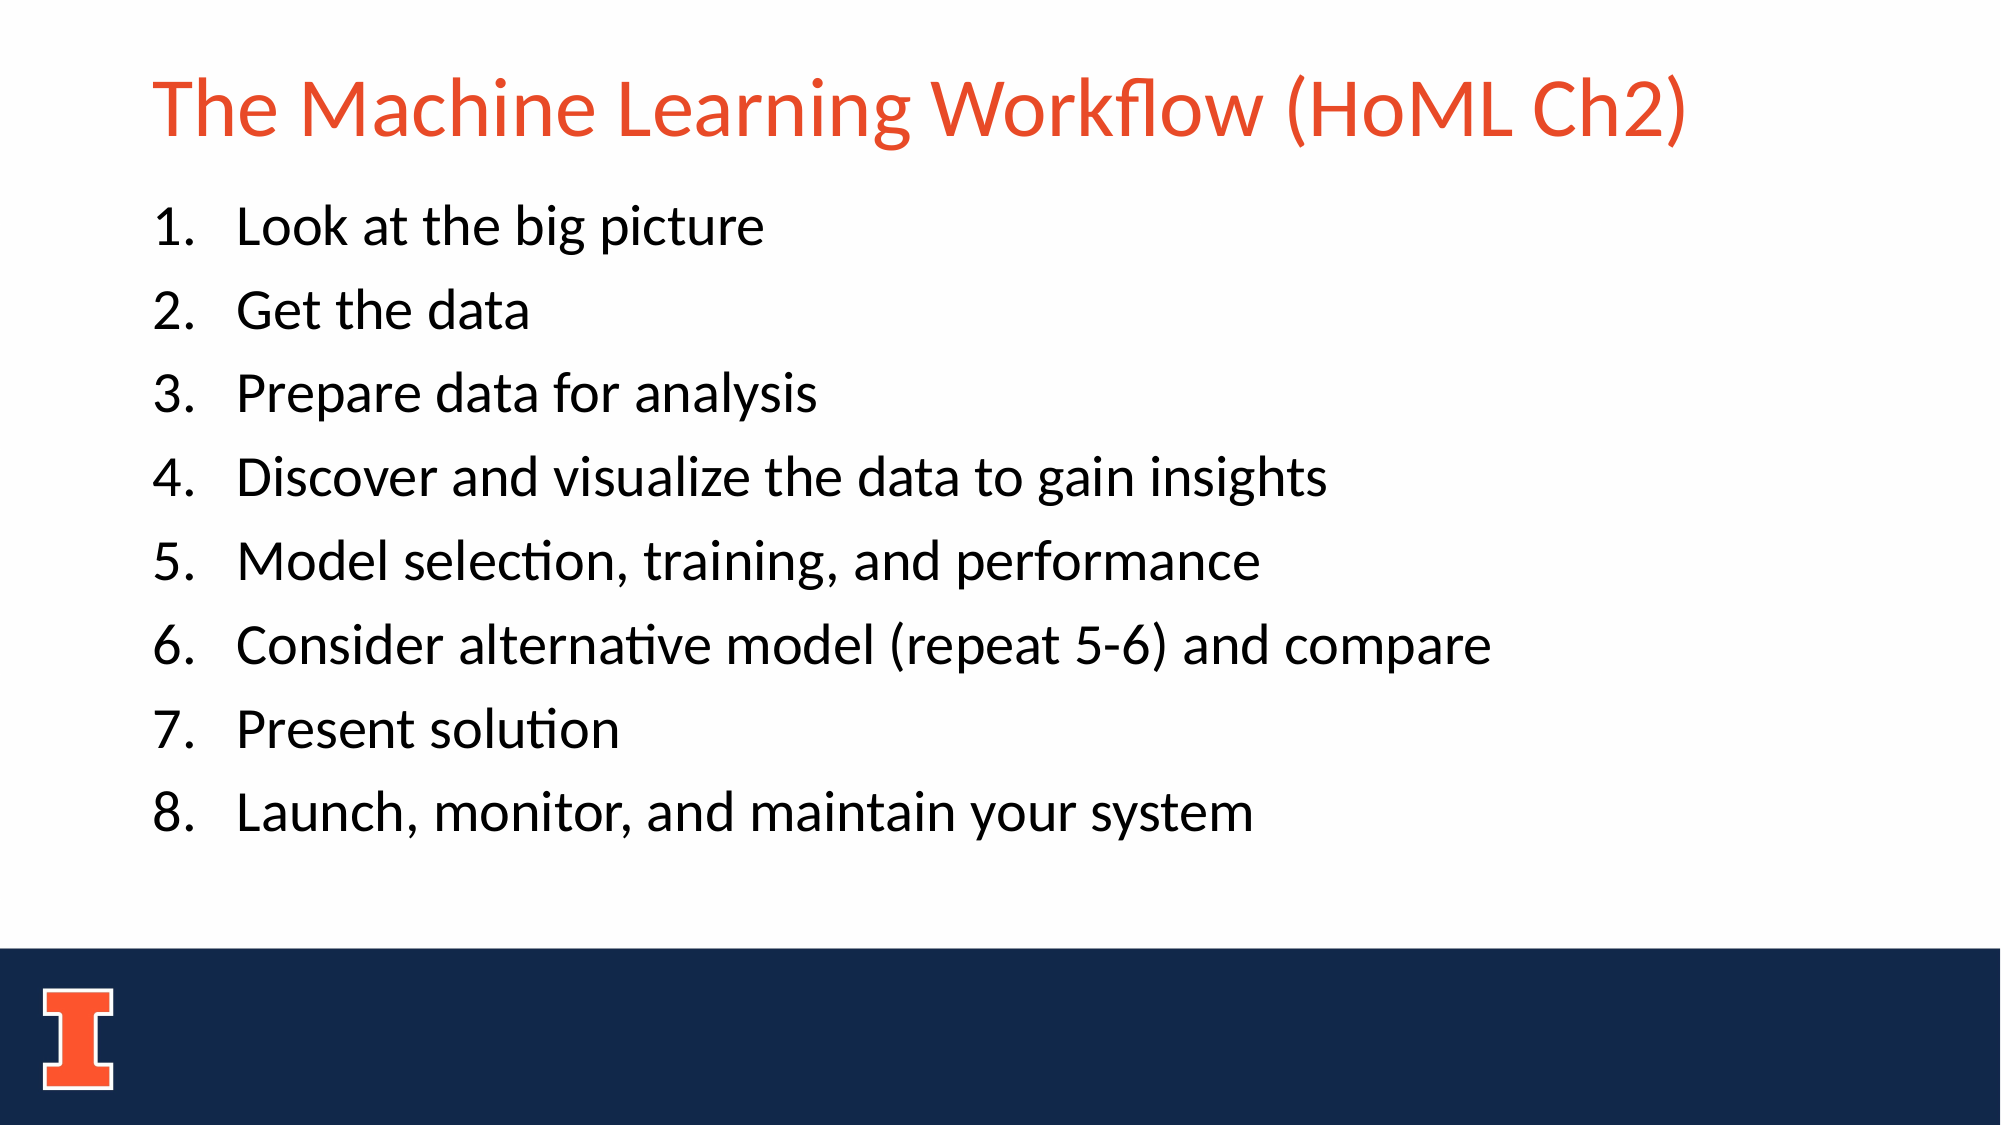

# The Machine Learning Workflow (HoML Ch2)
Look at the big picture
Get the data
Prepare data for analysis
Discover and visualize the data to gain insights
Model selection, training, and performance
Consider alternative model (repeat 5-6) and compare
Present solution
Launch, monitor, and maintain your system